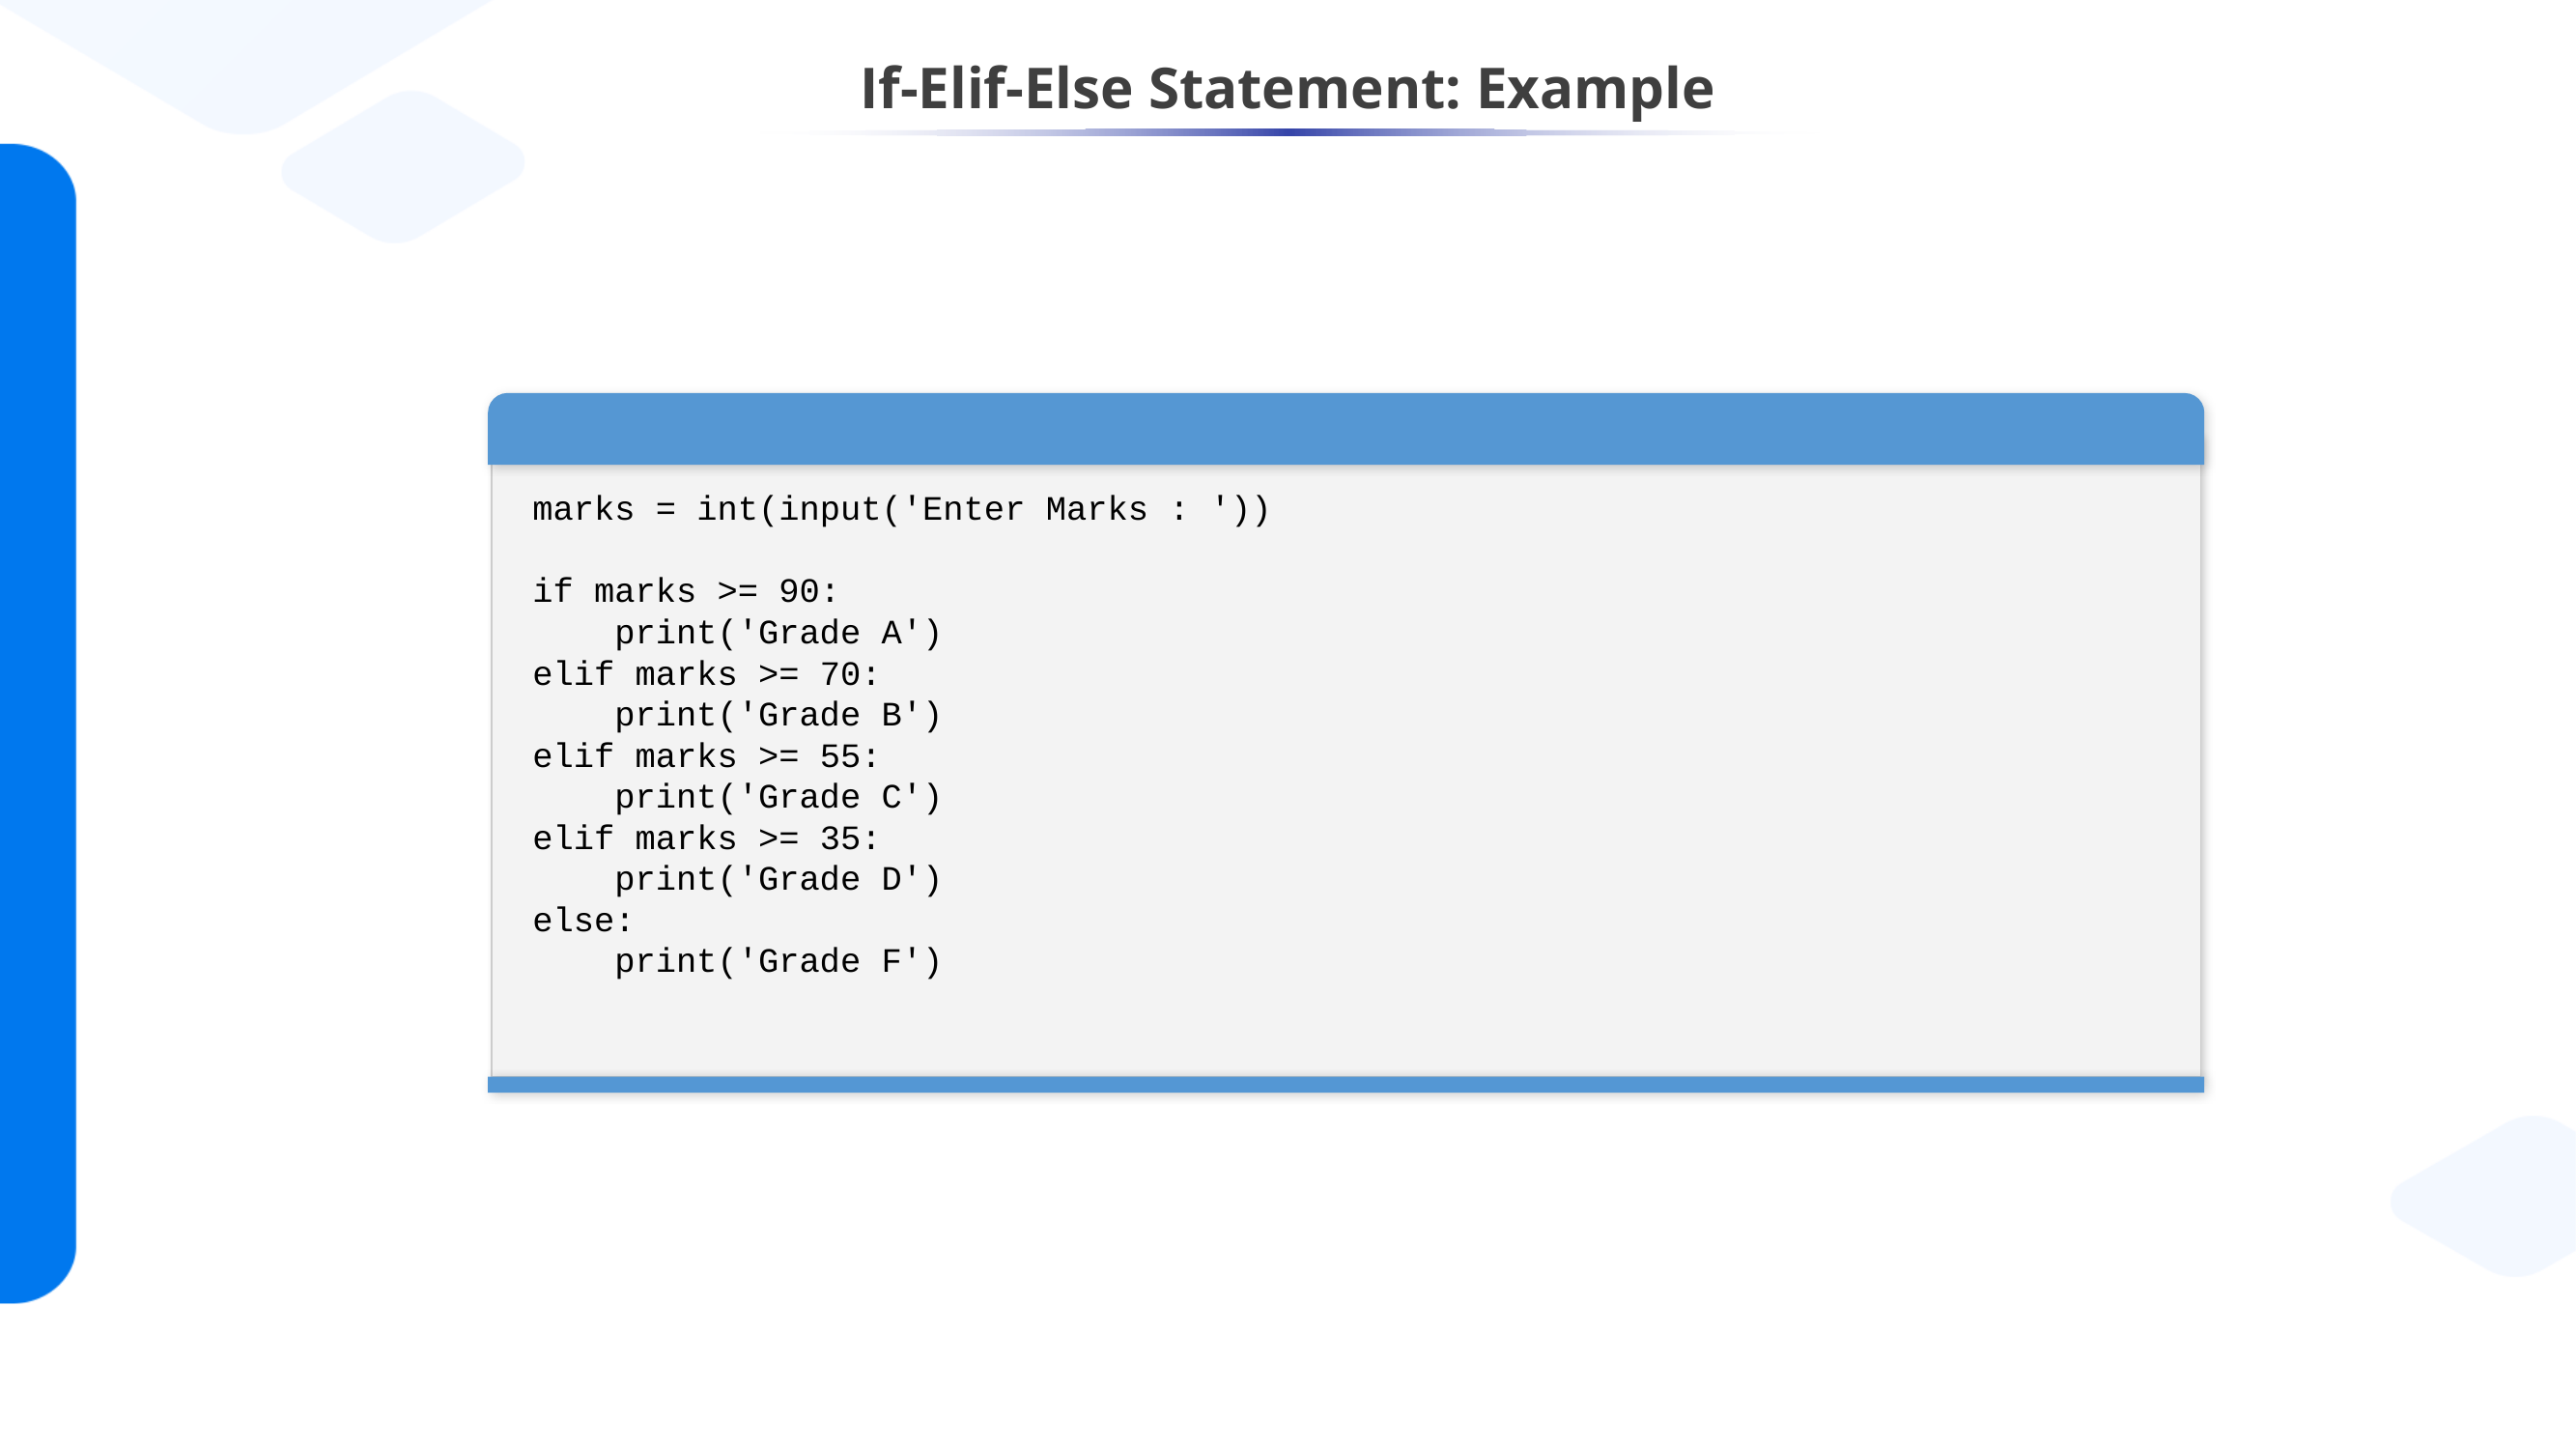

# If-Elif-Else Statement: Example

marks = int(input('Enter Marks : '))

if marks >= 90:
    print('Grade A')
elif marks >= 70:
    print('Grade B')
elif marks >= 55:
    print('Grade C')
elif marks >= 35:
    print('Grade D')
else:
    print('Grade F')